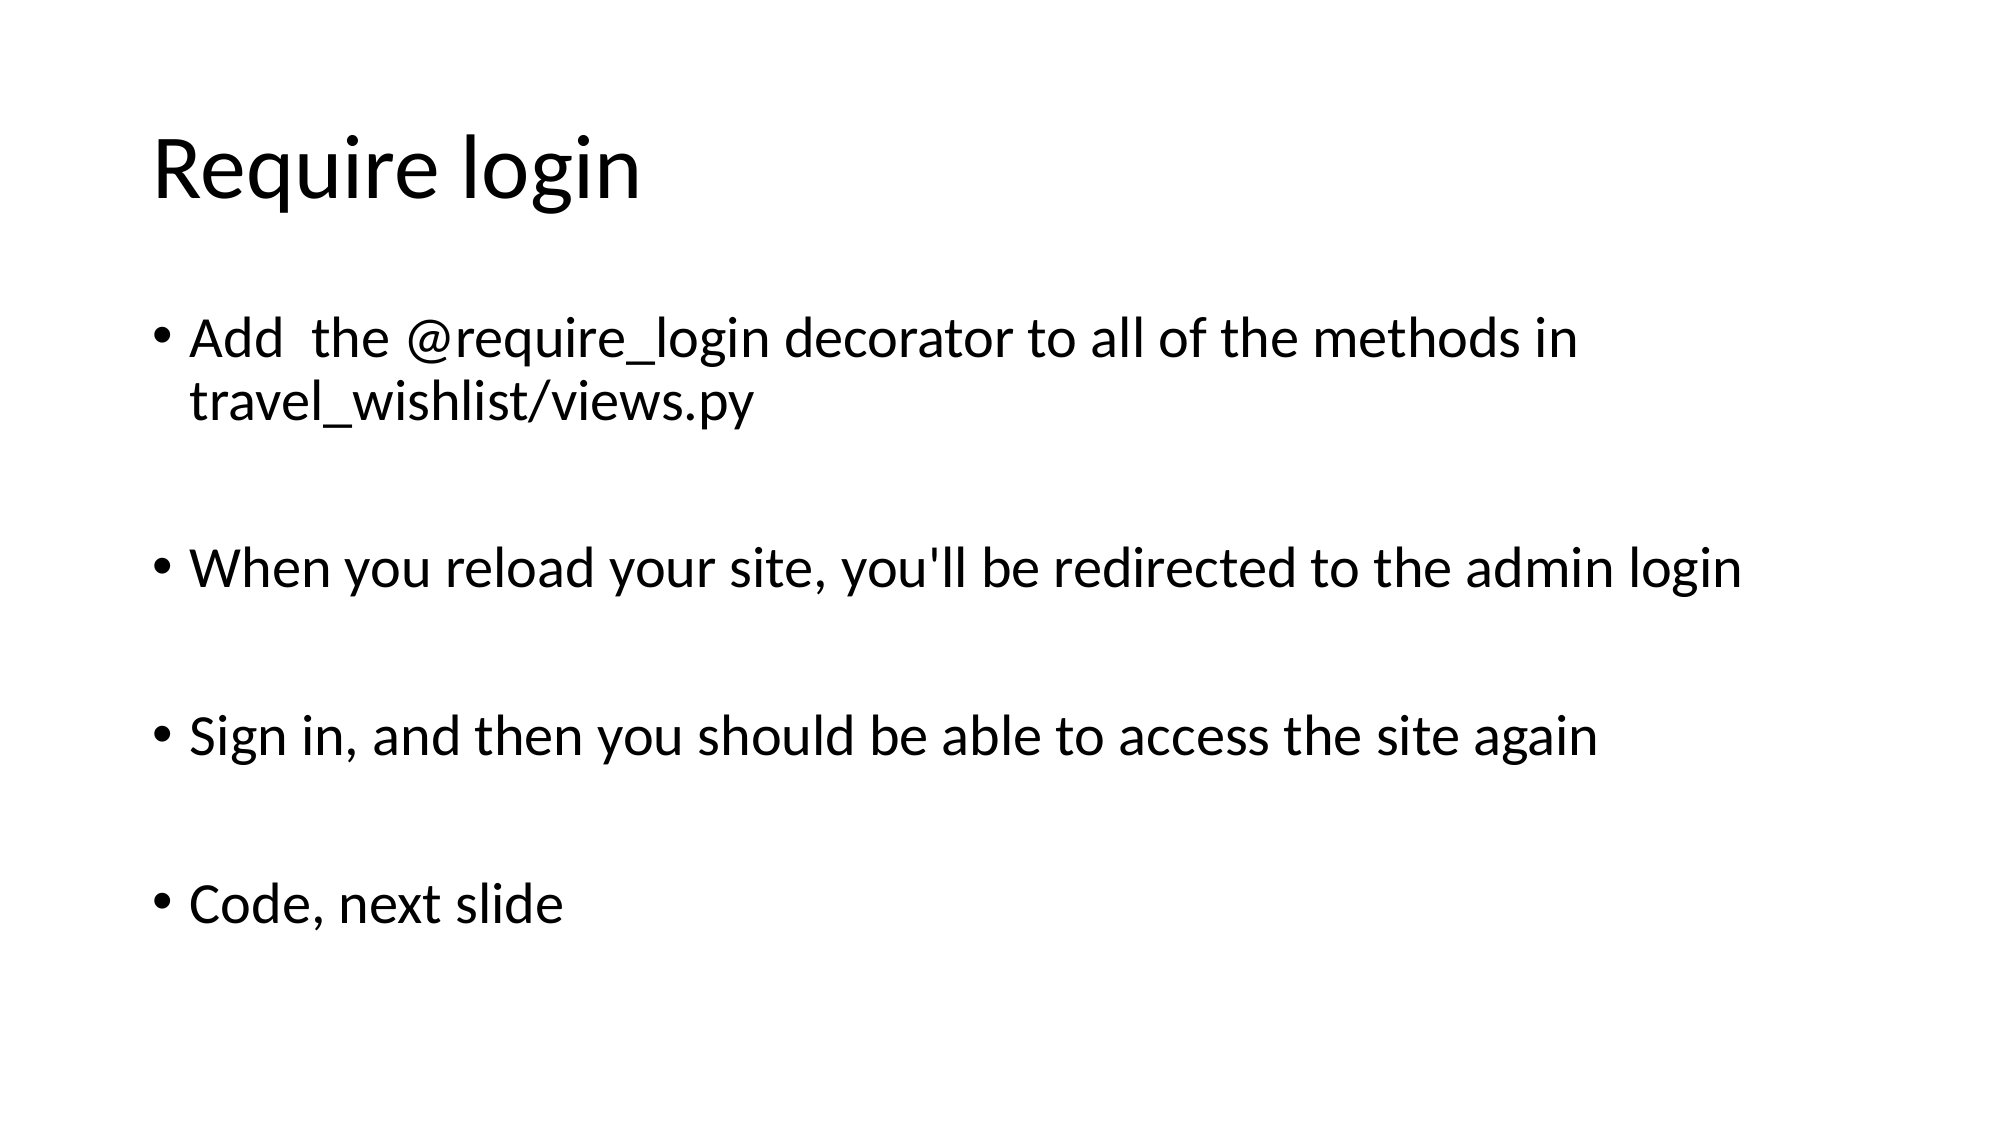

# Require login
Add  the @require_login decorator to all of the methods in travel_wishlist/views.py

When you reload your site, you'll be redirected to the admin login

Sign in, and then you should be able to access the site again

Code, next slide